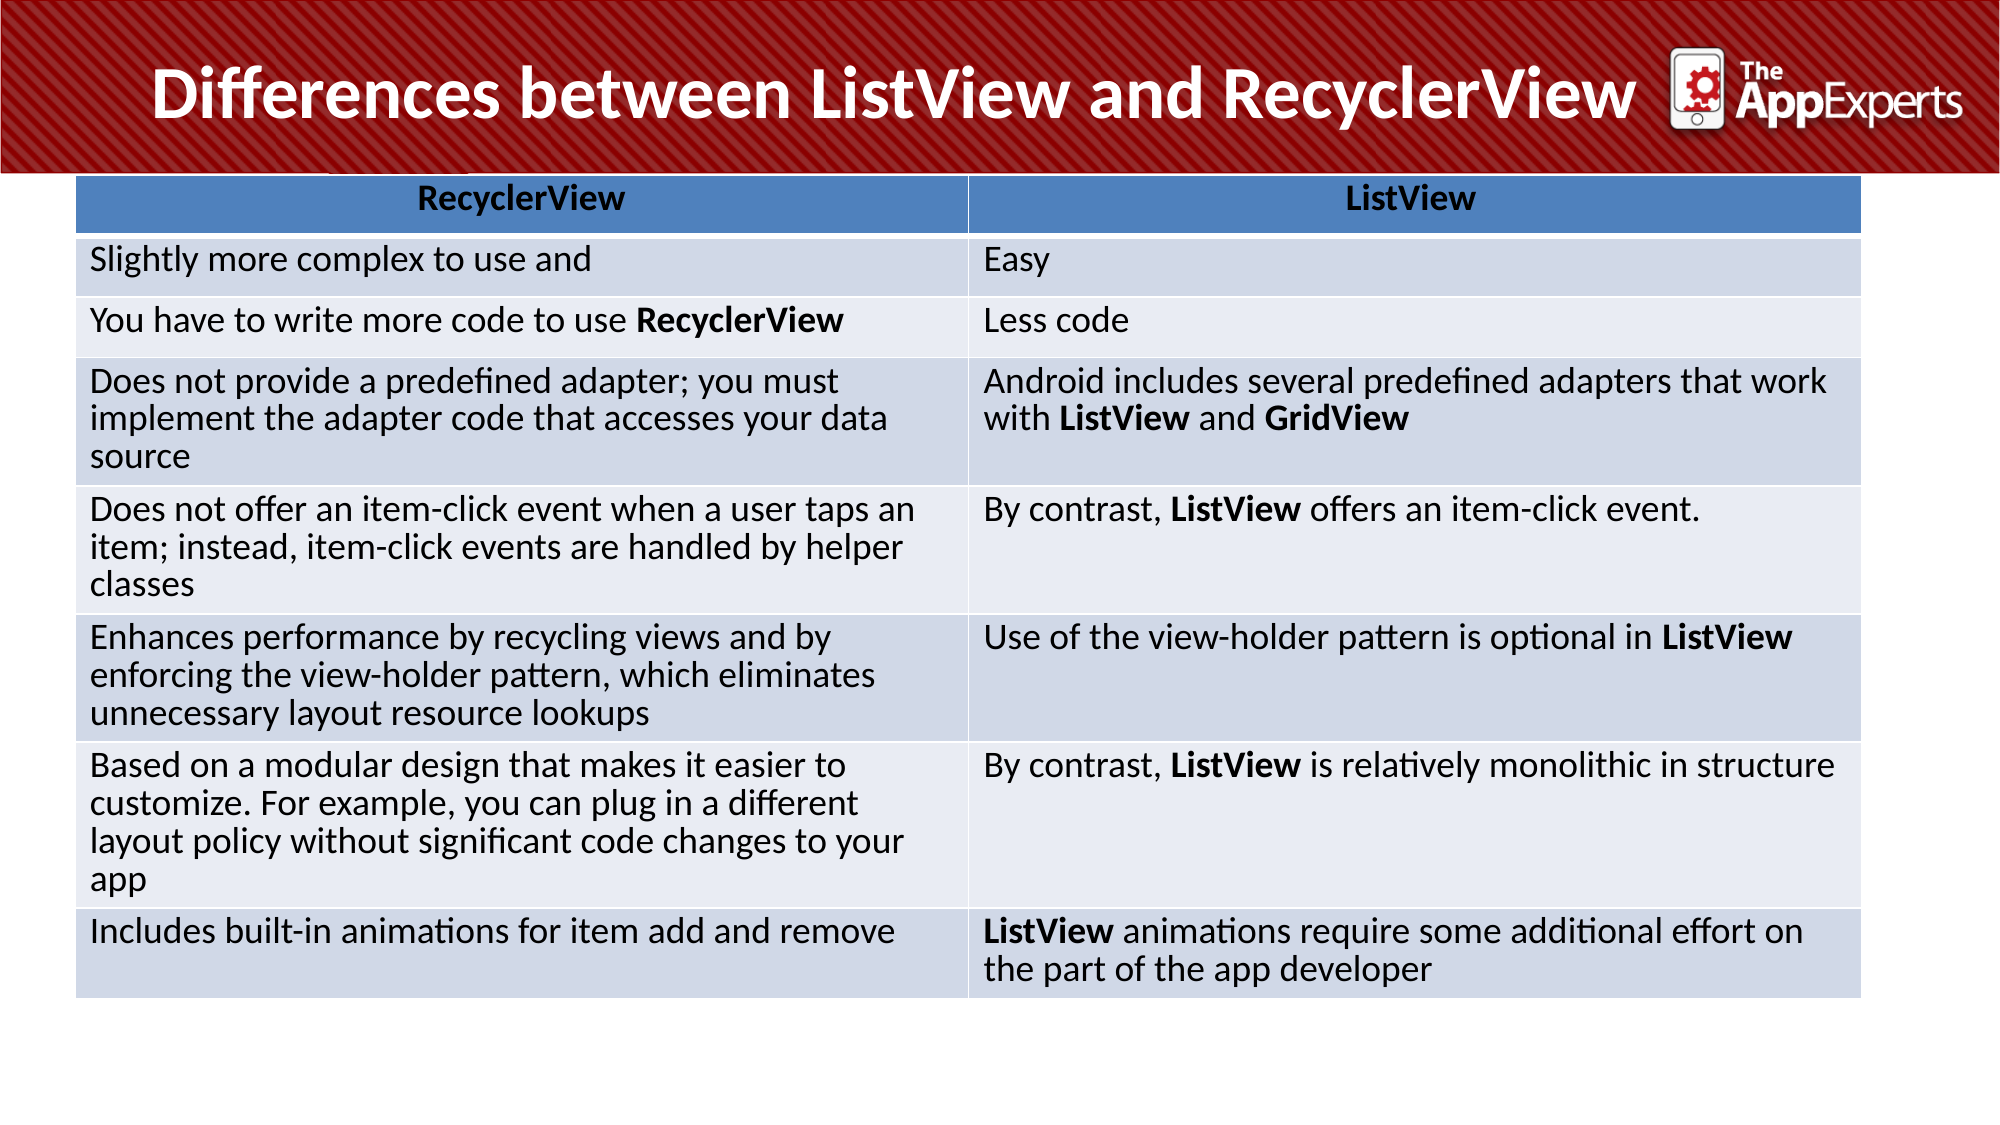

Differences between ListView and RecyclerView
| RecyclerView | ListView |
| --- | --- |
| Slightly more complex to use and | Easy |
| You have to write more code to use RecyclerView | Less code |
| Does not provide a predefined adapter; you must implement the adapter code that accesses your data source | Android includes several predefined adapters that work with ListView and GridView |
| Does not offer an item-click event when a user taps an item; instead, item-click events are handled by helper classes | By contrast, ListView offers an item-click event. |
| Enhances performance by recycling views and by enforcing the view-holder pattern, which eliminates unnecessary layout resource lookups | Use of the view-holder pattern is optional in ListView |
| Based on a modular design that makes it easier to customize. For example, you can plug in a different layout policy without significant code changes to your app | By contrast, ListView is relatively monolithic in structure |
| Includes built-in animations for item add and remove | ListView animations require some additional effort on the part of the app developer |